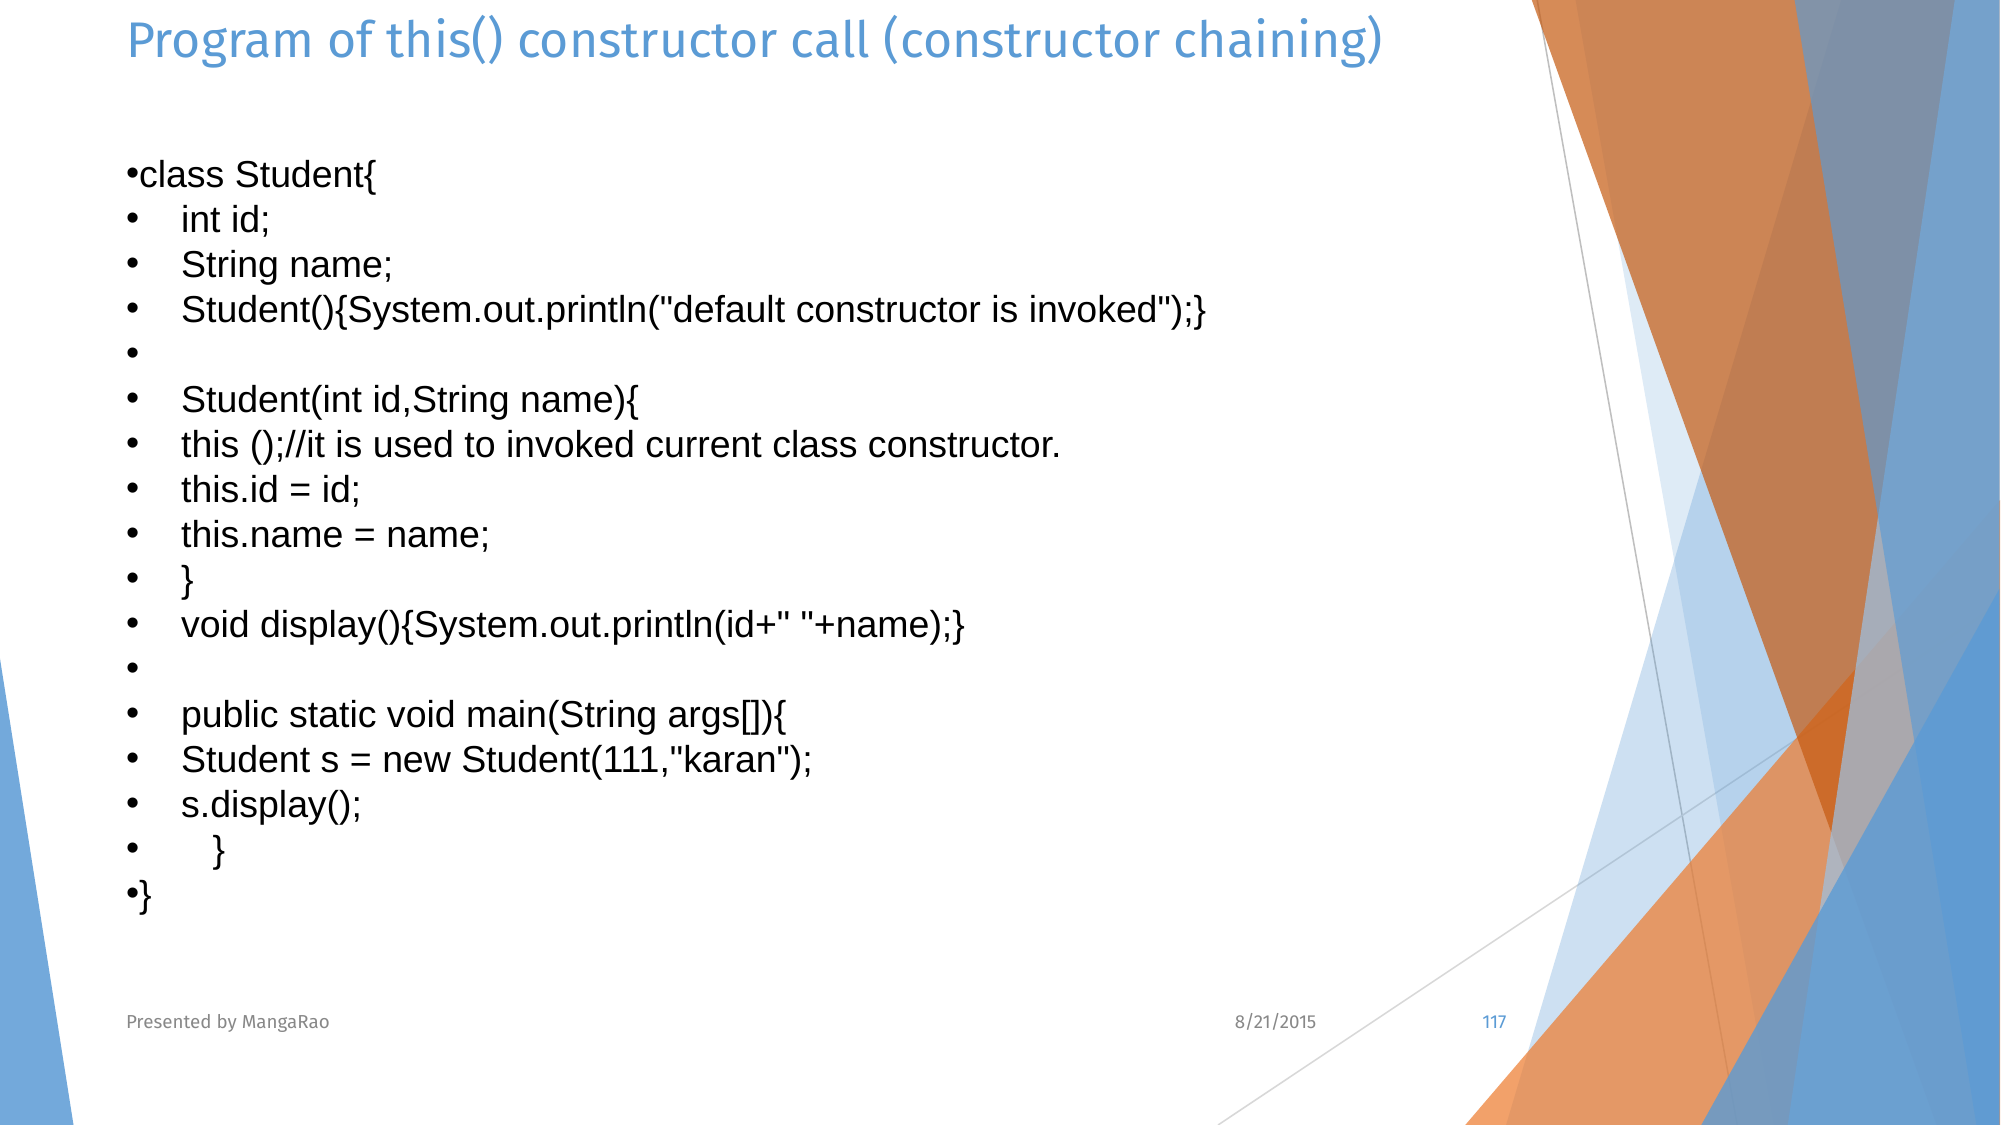

# Program of this() constructor call (constructor chaining)
class Student{
    int id;
    String name;
    Student(){System.out.println("default constructor is invoked");}

    Student(int id,String name){
    this ();//it is used to invoked current class constructor.
    this.id = id;
    this.name = name;
    }
    void display(){System.out.println(id+" "+name);}

    public static void main(String args[]){
    Student s = new Student(111,"karan");
    s.display();
       }
}
Presented by MangaRao
8/21/2015
117